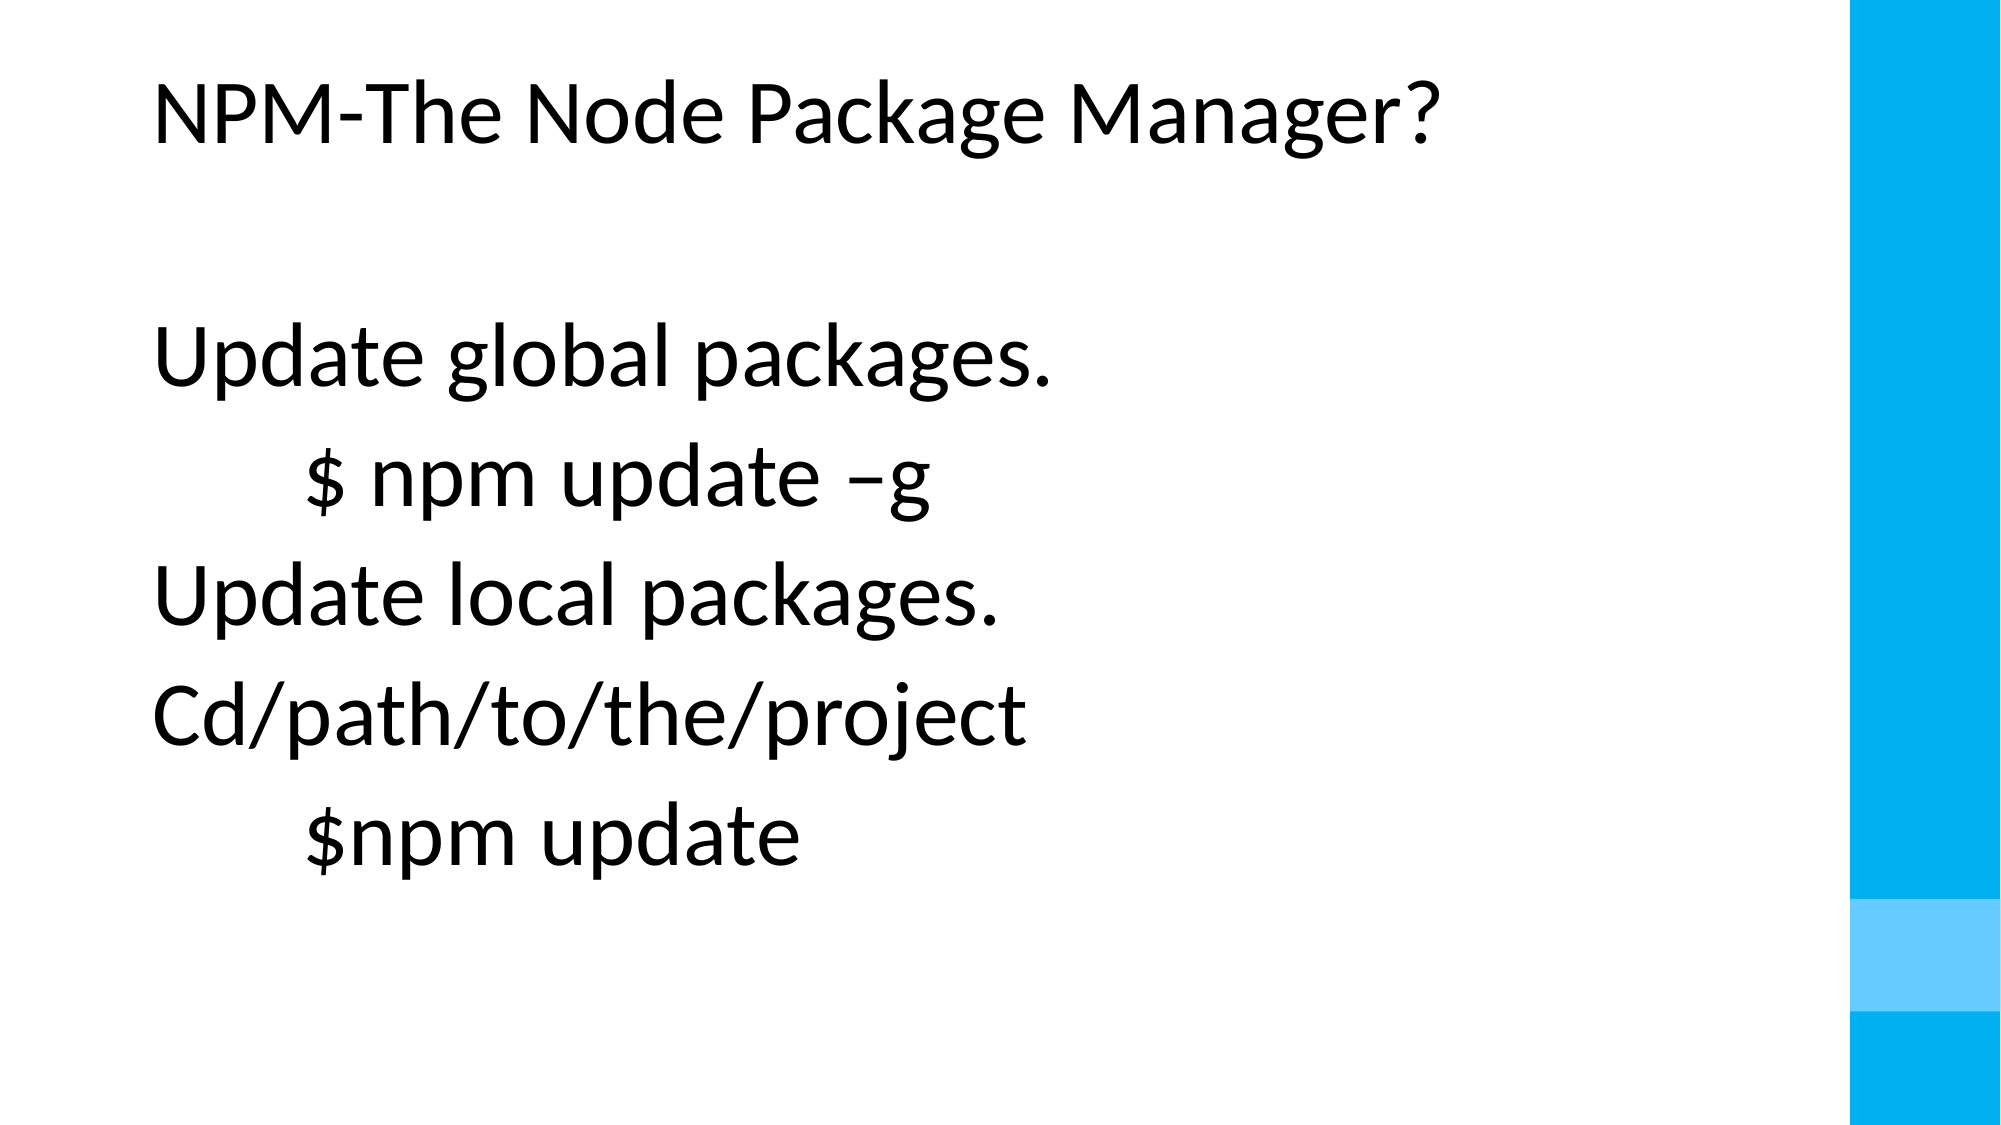

# NPM-The Node Package Manager?
Update global packages.
	$ npm update –g
Update local packages.
Cd/path/to/the/project
	$npm update